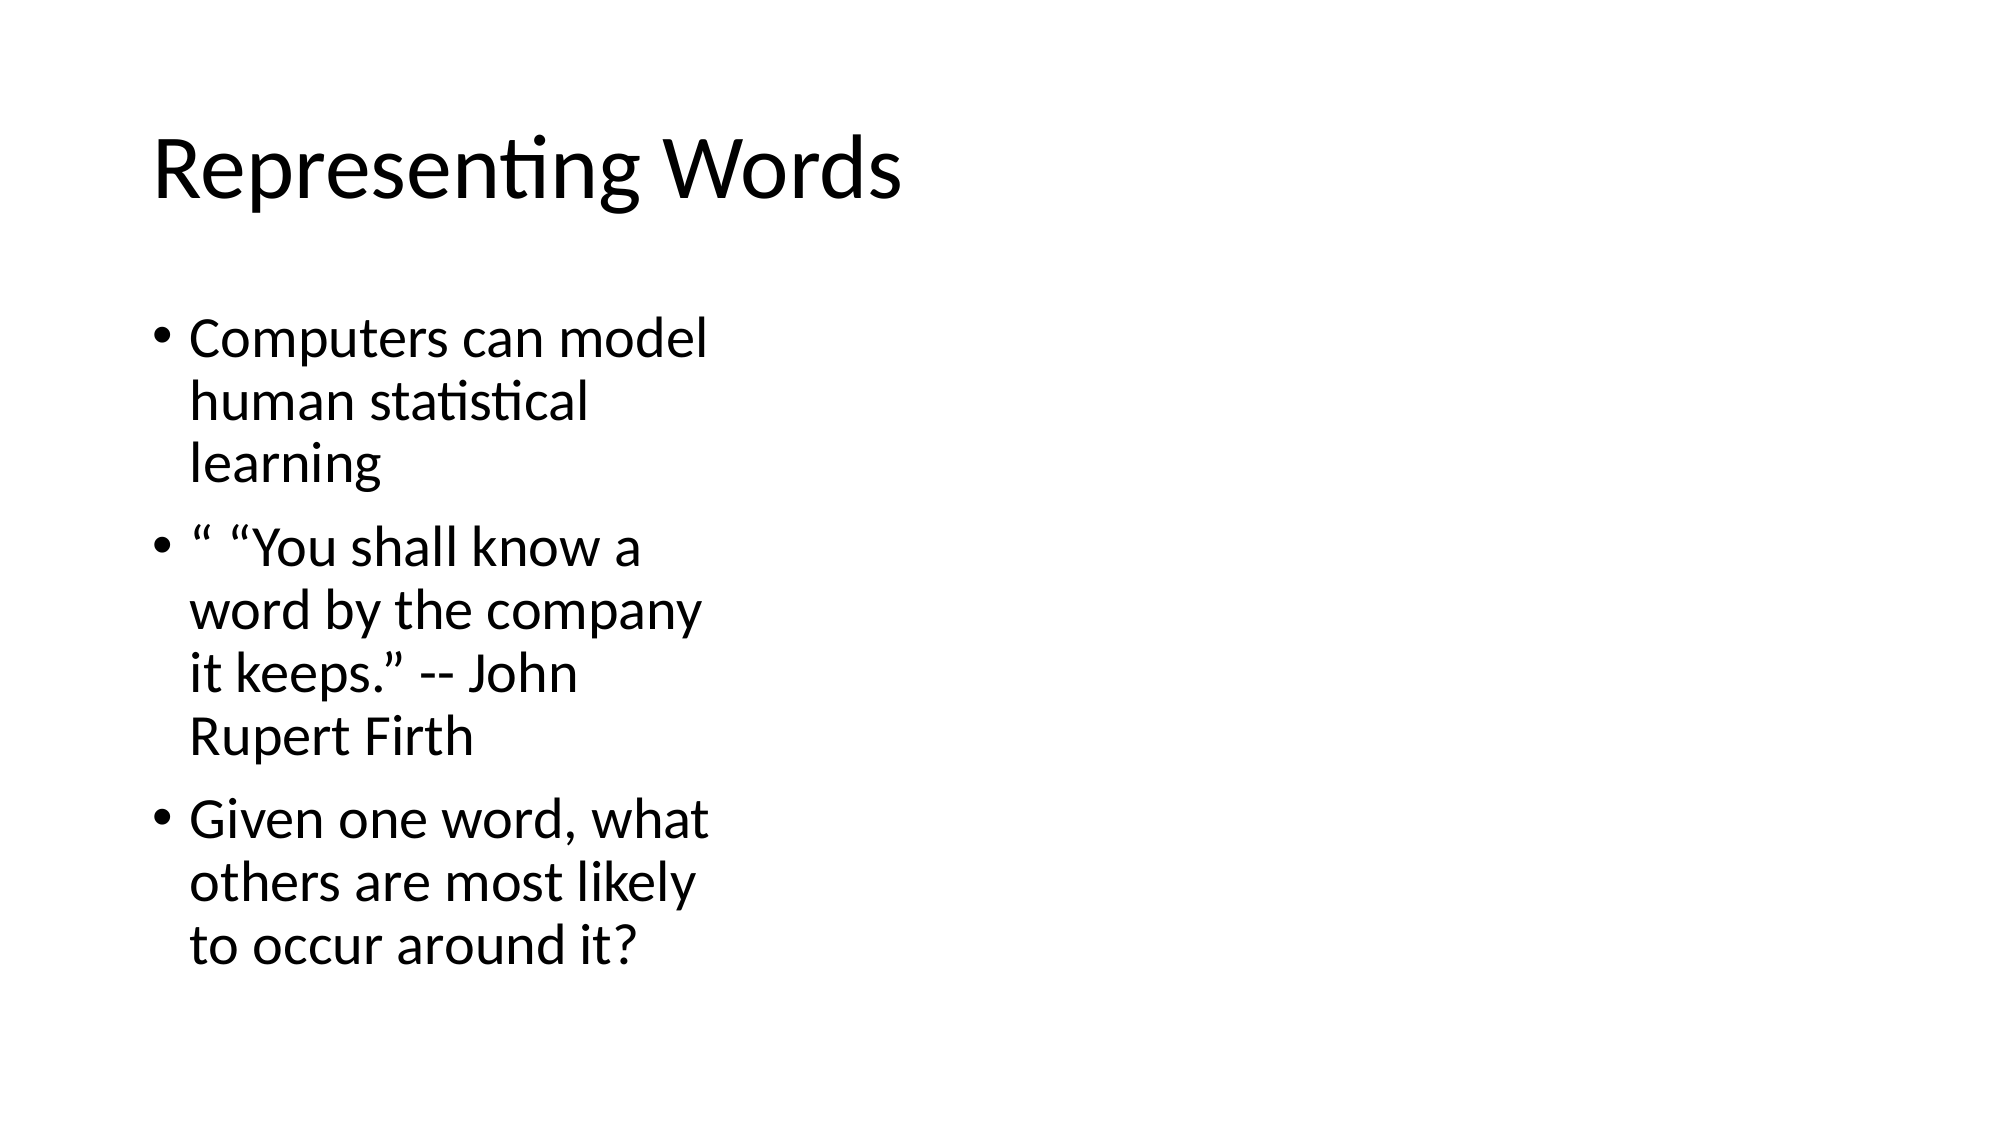

# Representing Words
Computers can model human statistical learning
“ “You shall know a word by the company it keeps.” -- John Rupert Firth
Given one word, what others are most likely to occur around it?